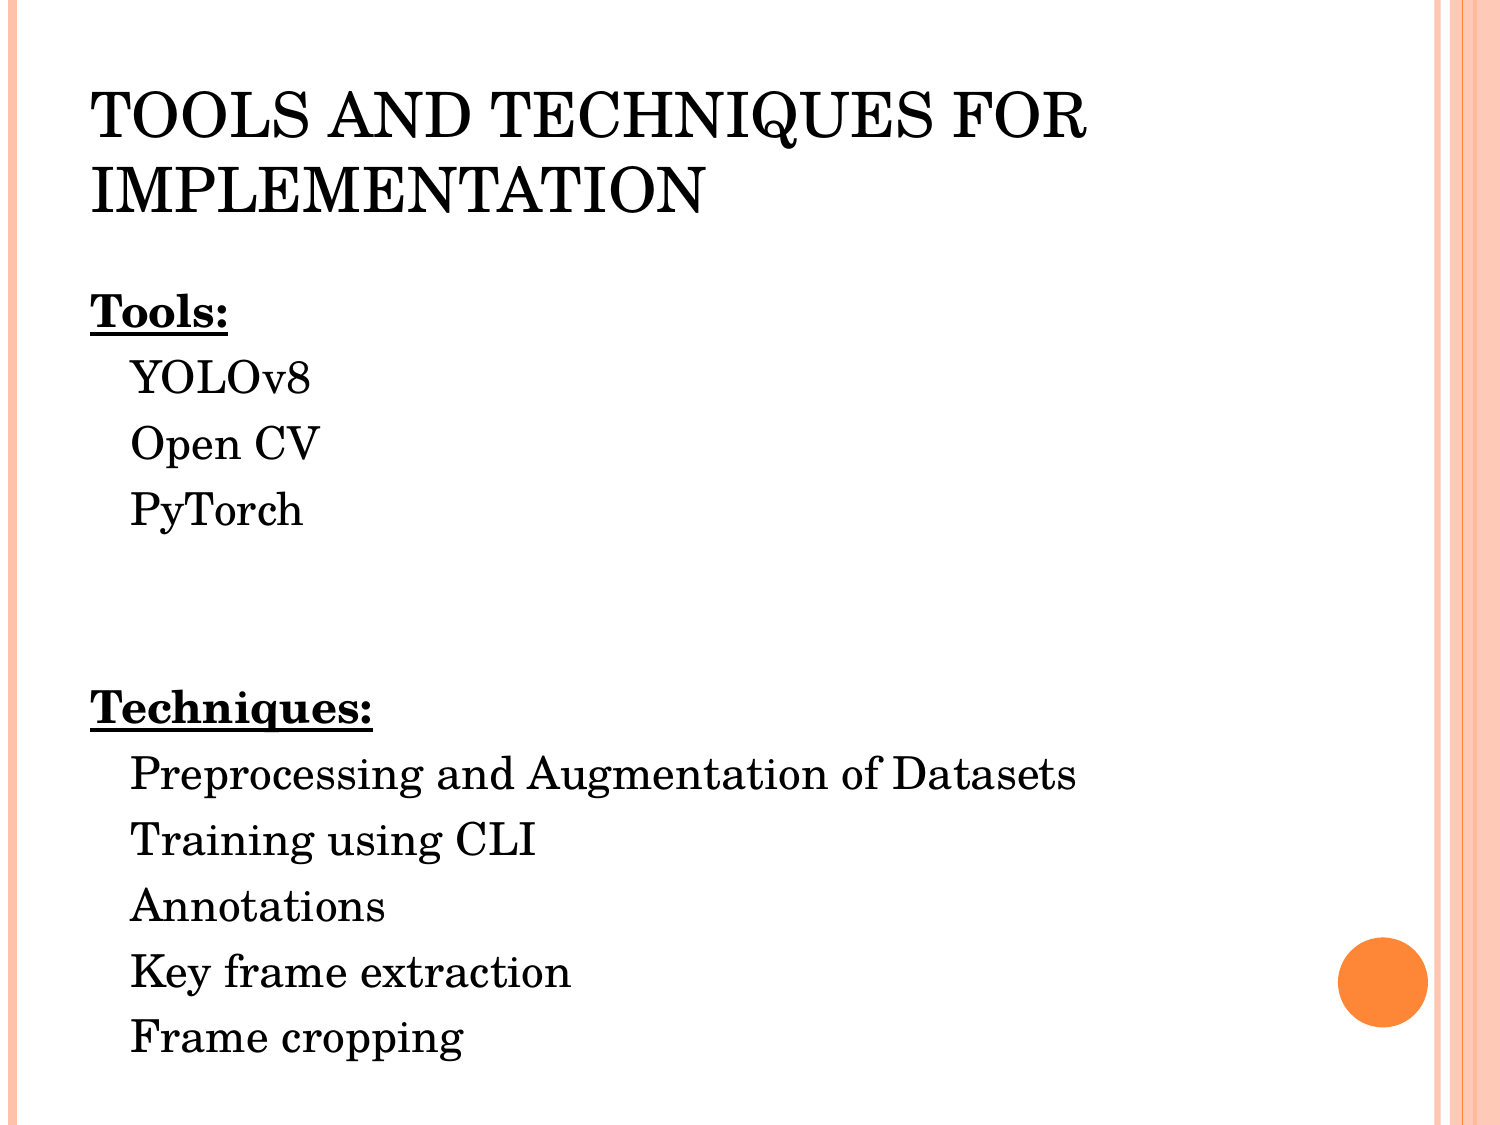

# Tools and techniques for implementation
Tools:
YOLOv8
Open CV
PyTorch

Techniques:
Preprocessing and Augmentation of Datasets
Training using CLI
Annotations
Key frame extraction
Frame cropping